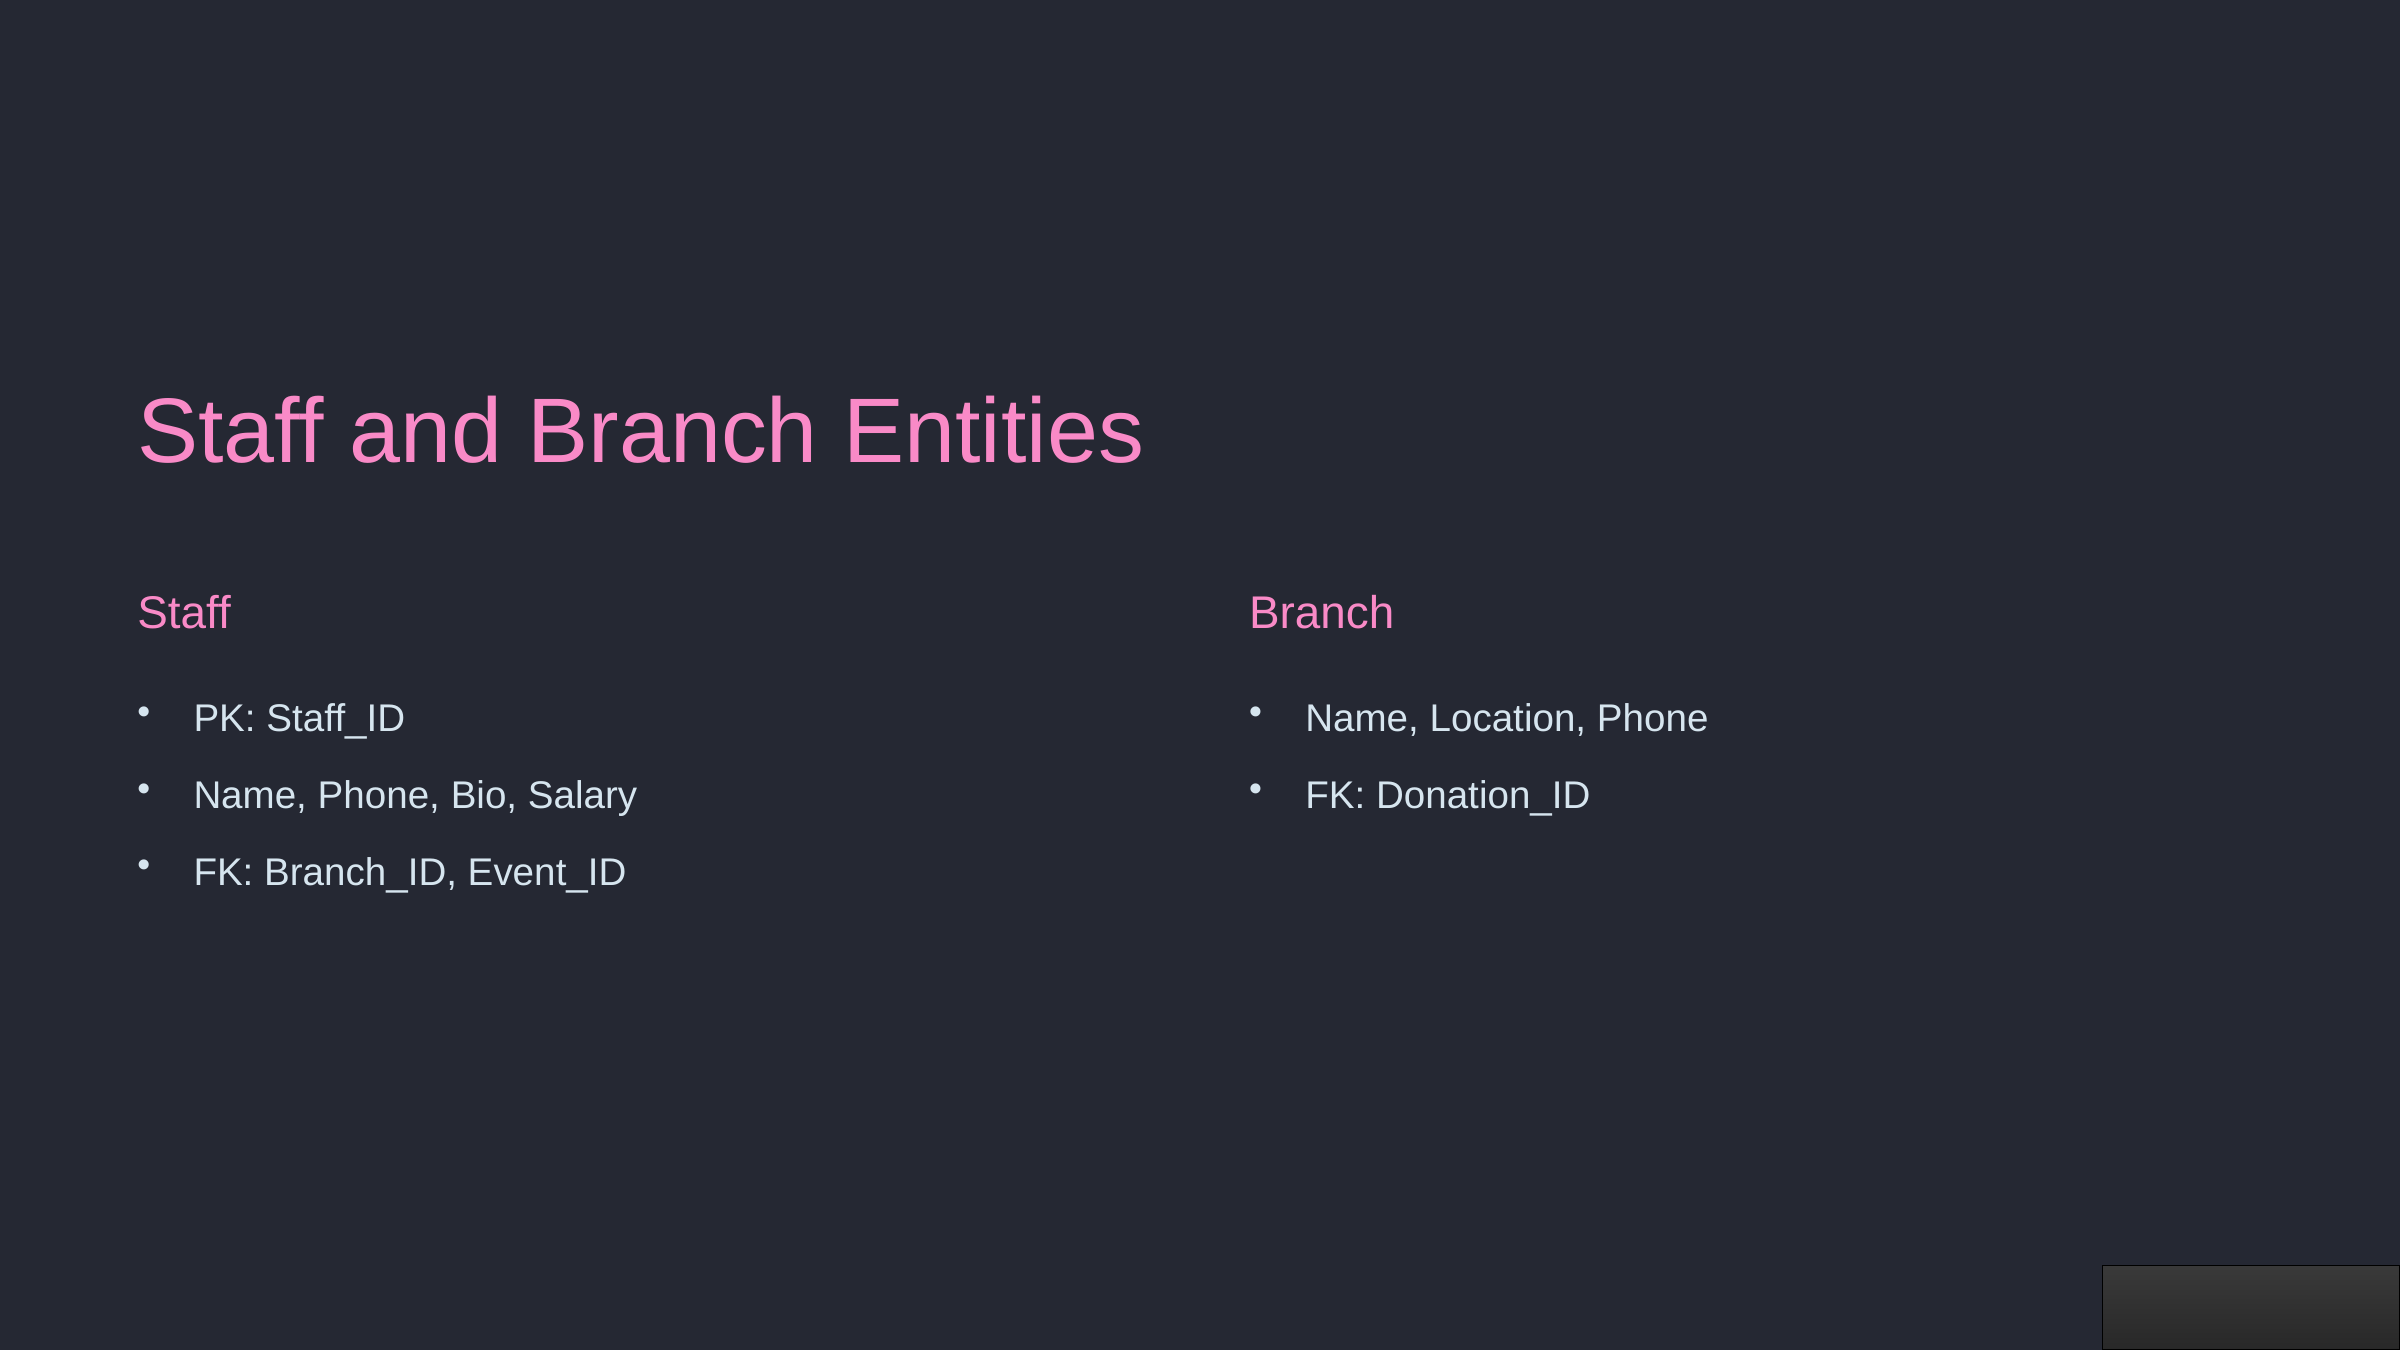

Staff and Branch Entities
Staff
Branch
PK: Staff_ID
Name, Location, Phone
Name, Phone, Bio, Salary
FK: Donation_ID
FK: Branch_ID, Event_ID